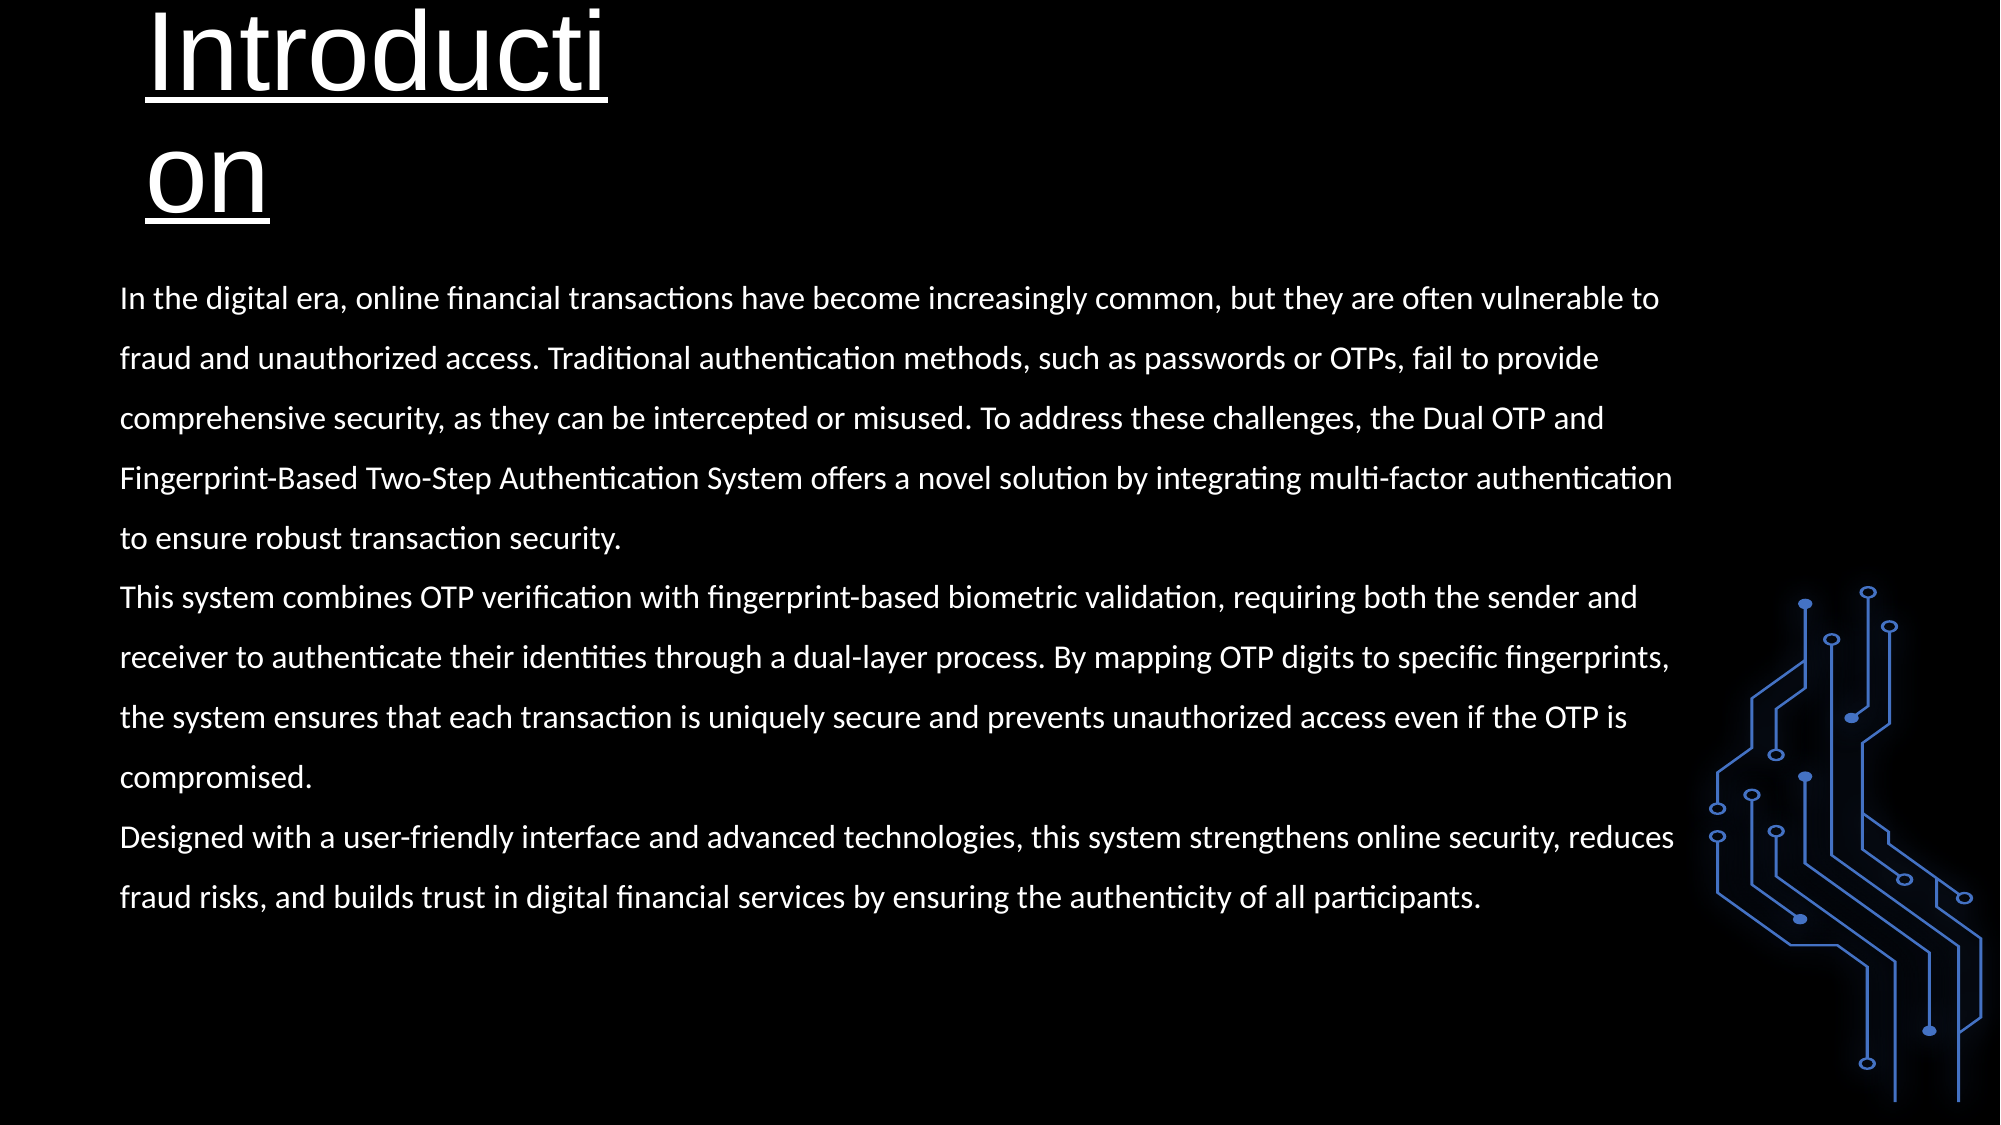

# Introduction
In the digital era, online financial transactions have become increasingly common, but they are often vulnerable to fraud and unauthorized access. Traditional authentication methods, such as passwords or OTPs, fail to provide comprehensive security, as they can be intercepted or misused. To address these challenges, the Dual OTP and Fingerprint-Based Two-Step Authentication System offers a novel solution by integrating multi-factor authentication to ensure robust transaction security.
This system combines OTP verification with fingerprint-based biometric validation, requiring both the sender and receiver to authenticate their identities through a dual-layer process. By mapping OTP digits to specific fingerprints, the system ensures that each transaction is uniquely secure and prevents unauthorized access even if the OTP is compromised.
Designed with a user-friendly interface and advanced technologies, this system strengthens online security, reduces fraud risks, and builds trust in digital financial services by ensuring the authenticity of all participants.